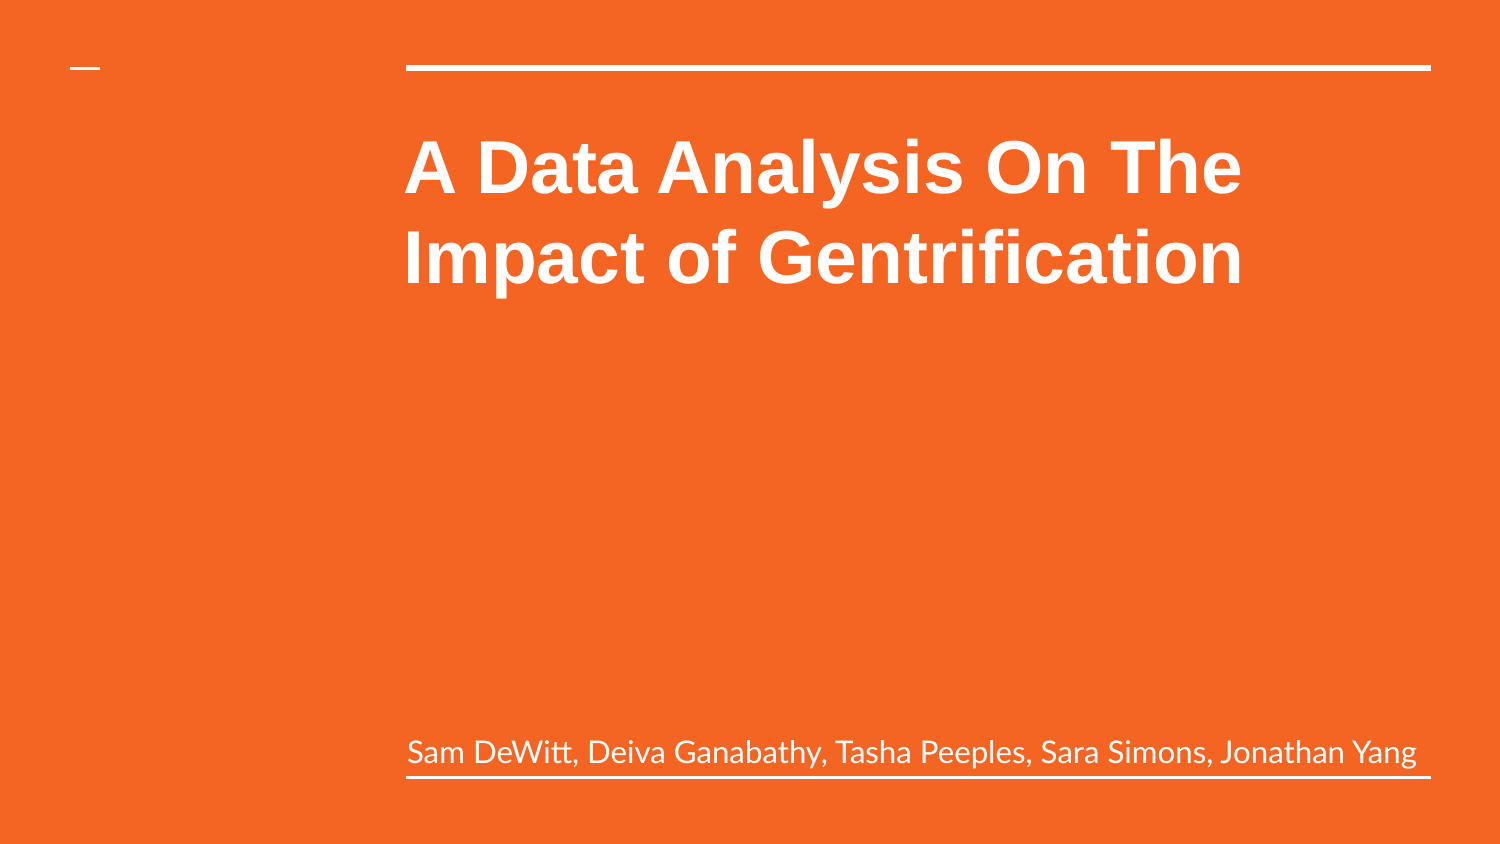

# A Data Analysis On The Impact of Gentrification
Sam DeWitt, Deiva Ganabathy, Tasha Peeples, Sara Simons, Jonathan Yang